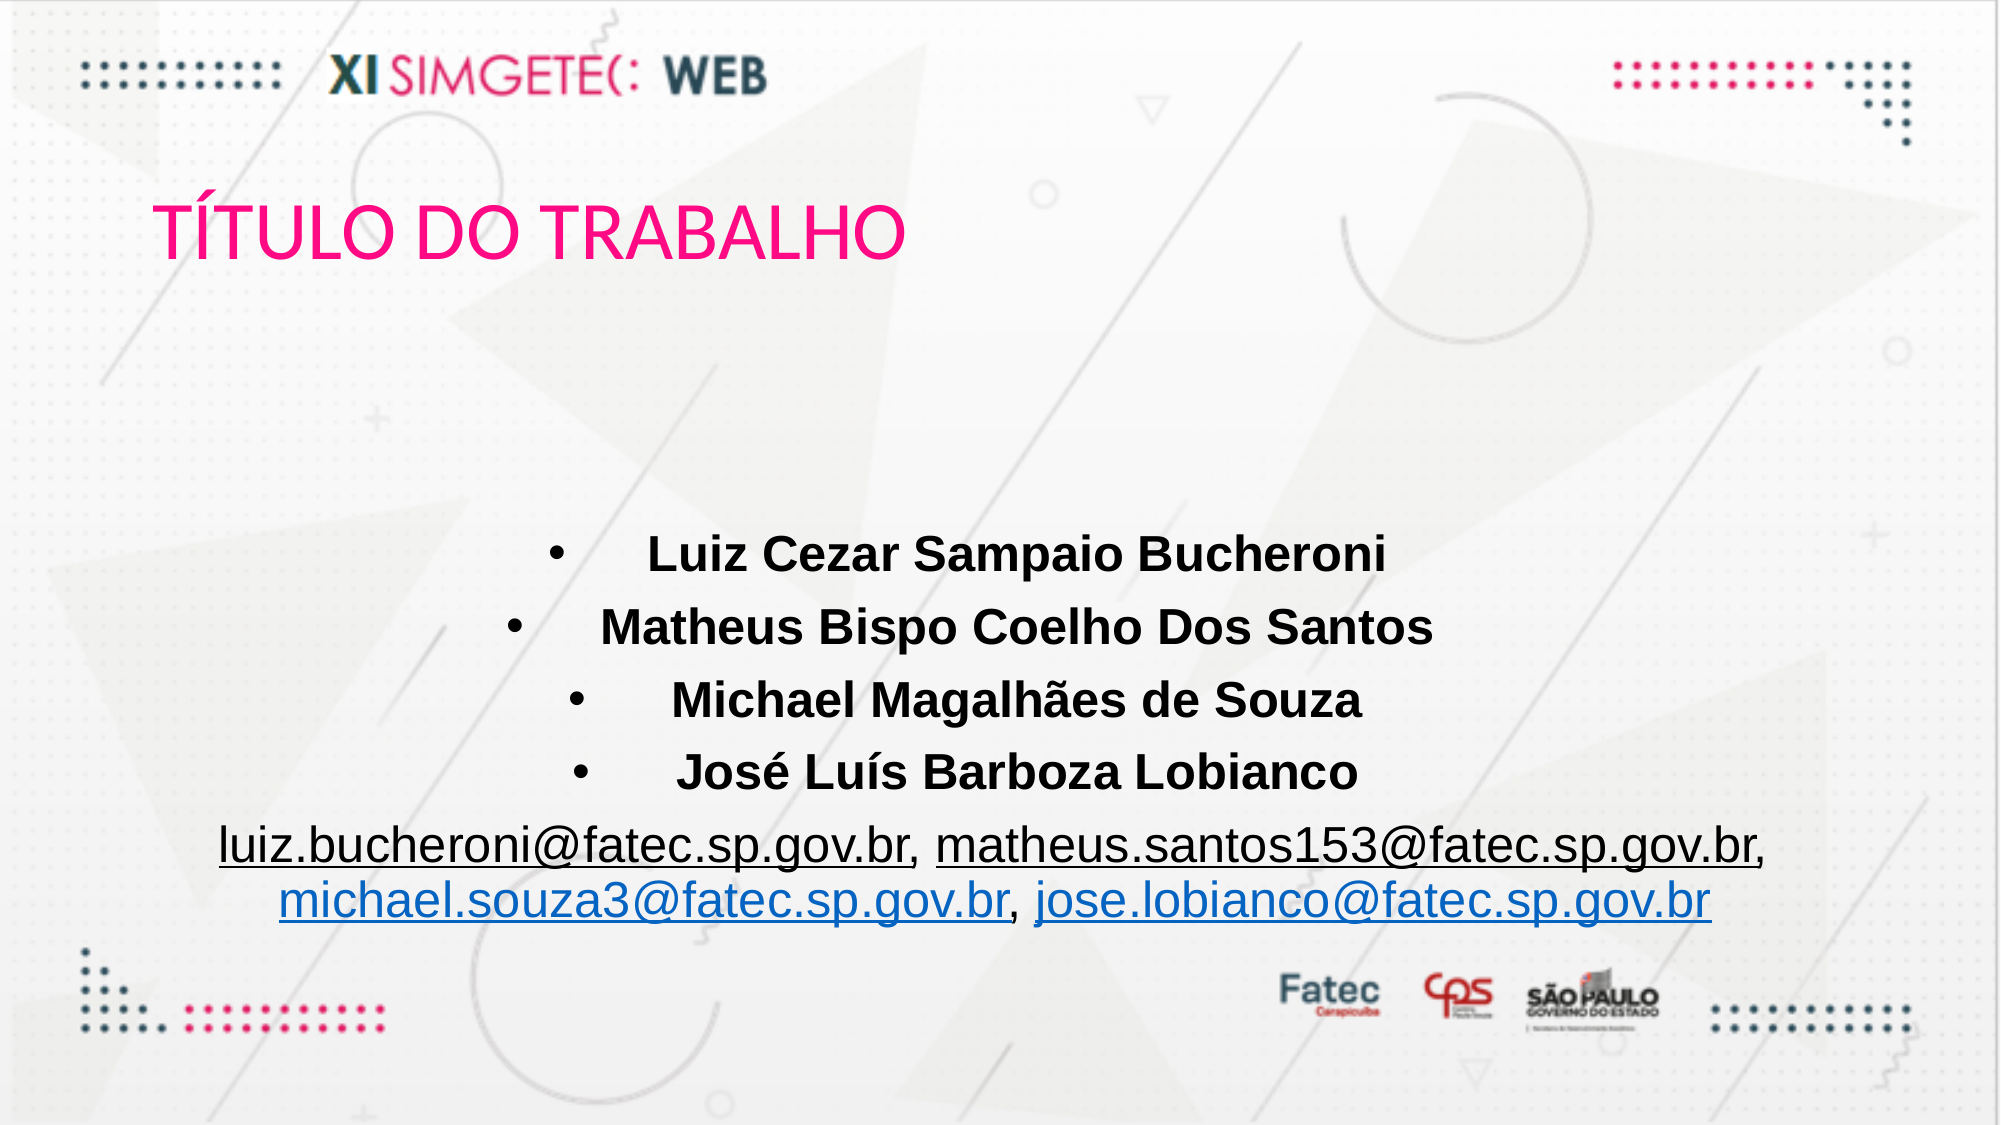

# TÍTULO DO TRABALHO
​

Luiz Cezar Sampaio Bucheroni
Matheus Bispo Coelho Dos Santos
Michael Magalhães de Souza
José Luís Barboza Lobianco
luiz.bucheroni@fatec.sp.gov.br, matheus.santos153@fatec.sp.gov.br, michael.souza3@fatec.sp.gov.br, jose.lobianco@fatec.sp.gov.br